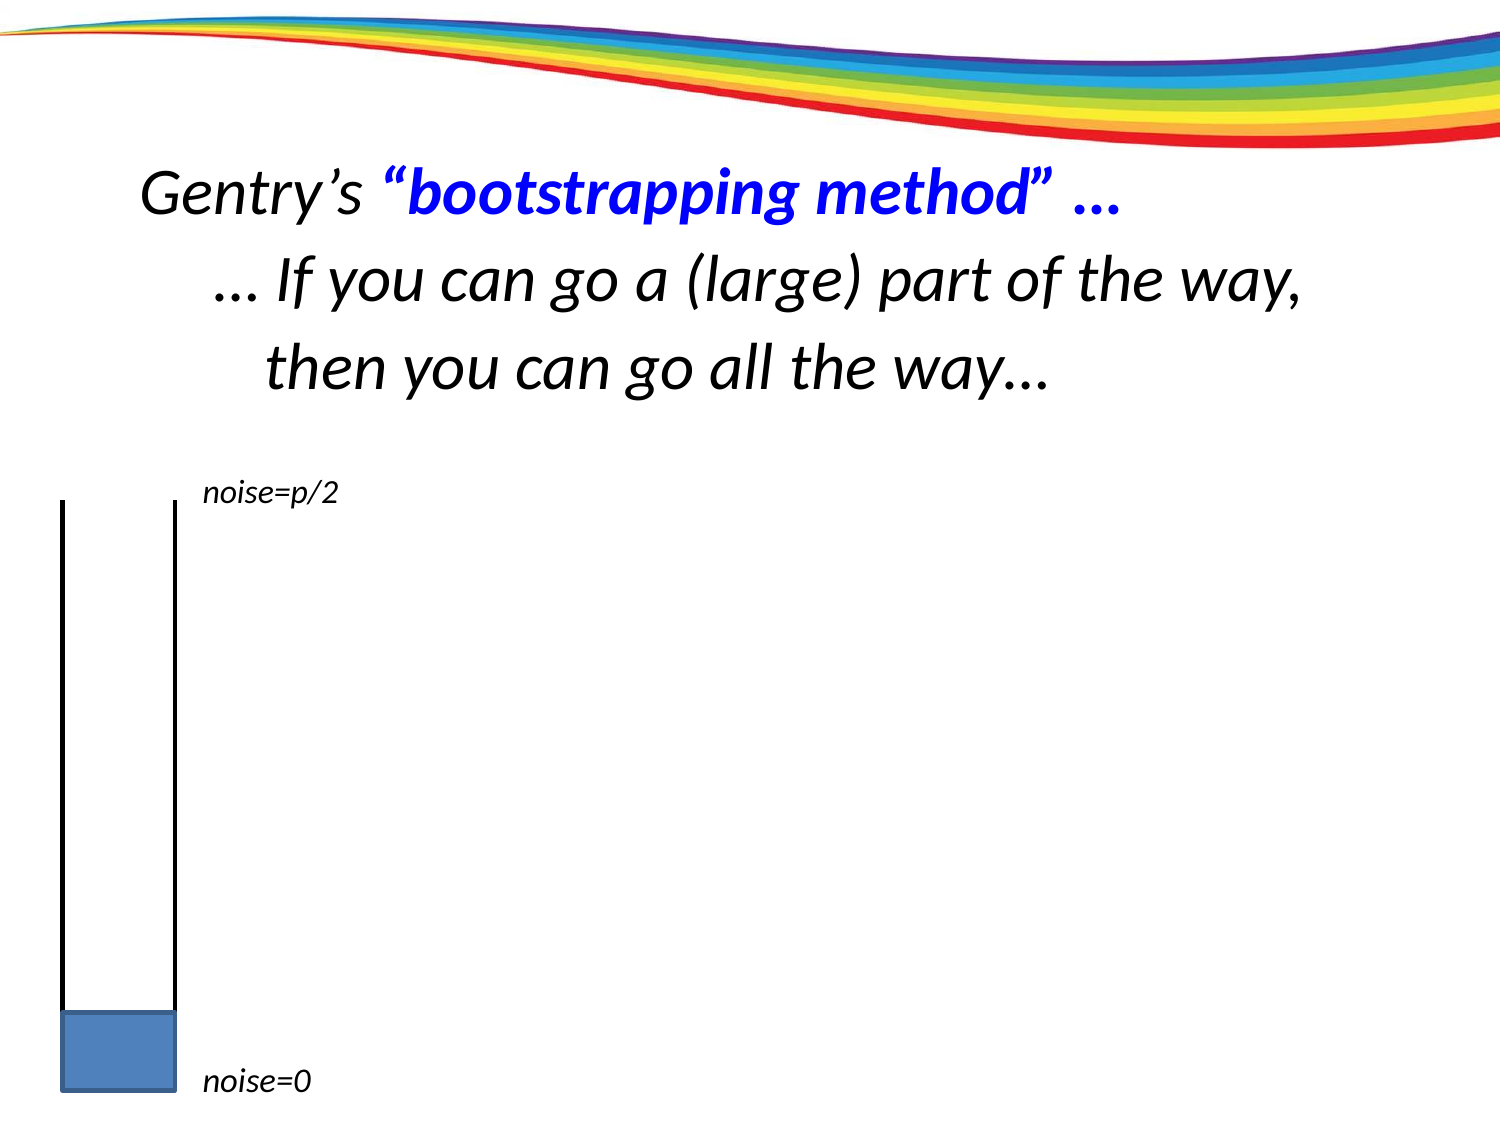

Gentry’s “bootstrapping method” …
… If you can go a (large) part of the way,
then you can go all the way…
noise=p/2

noise=0